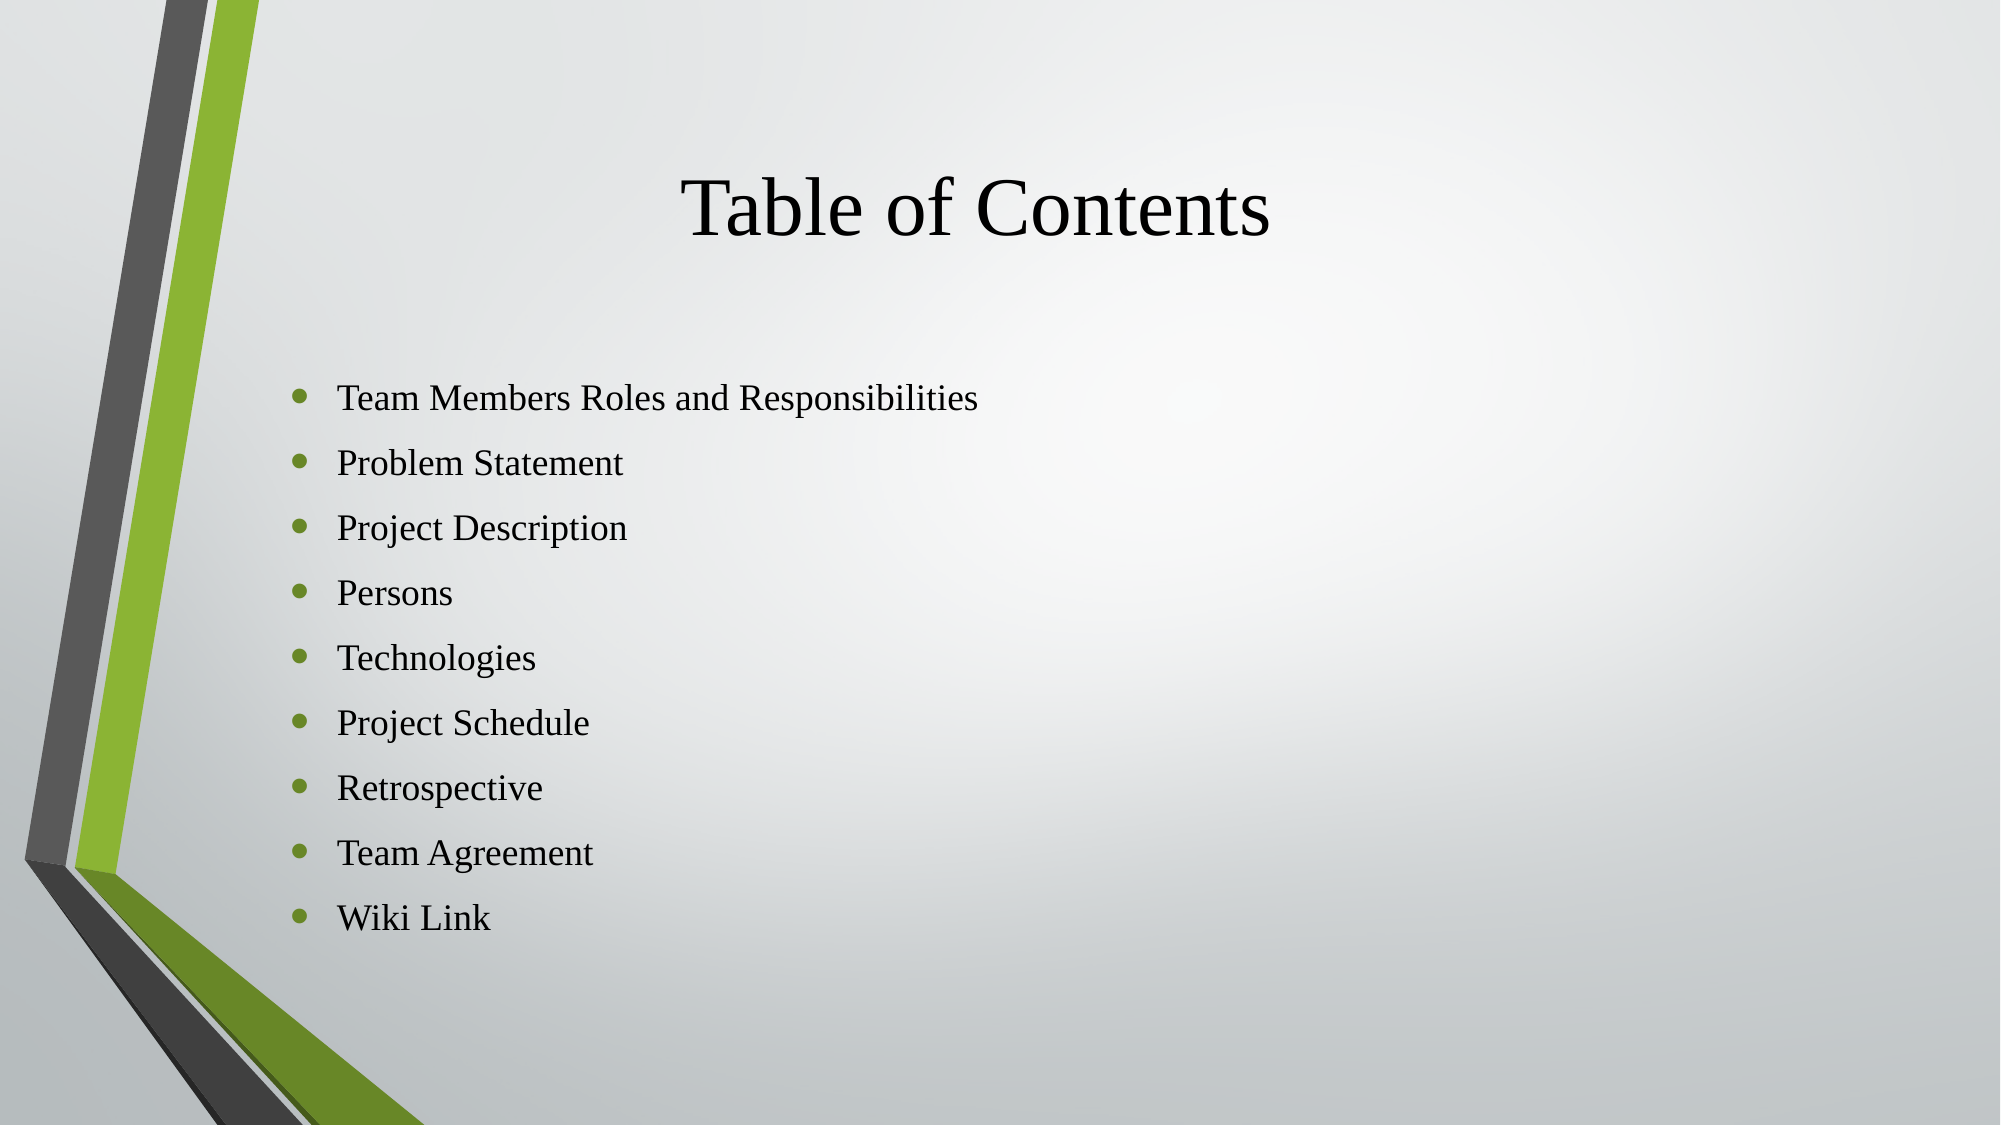

# Table of Contents
Team Members Roles and Responsibilities
Problem Statement
Project Description
Persons
Technologies
Project Schedule
Retrospective
Team Agreement
Wiki Link